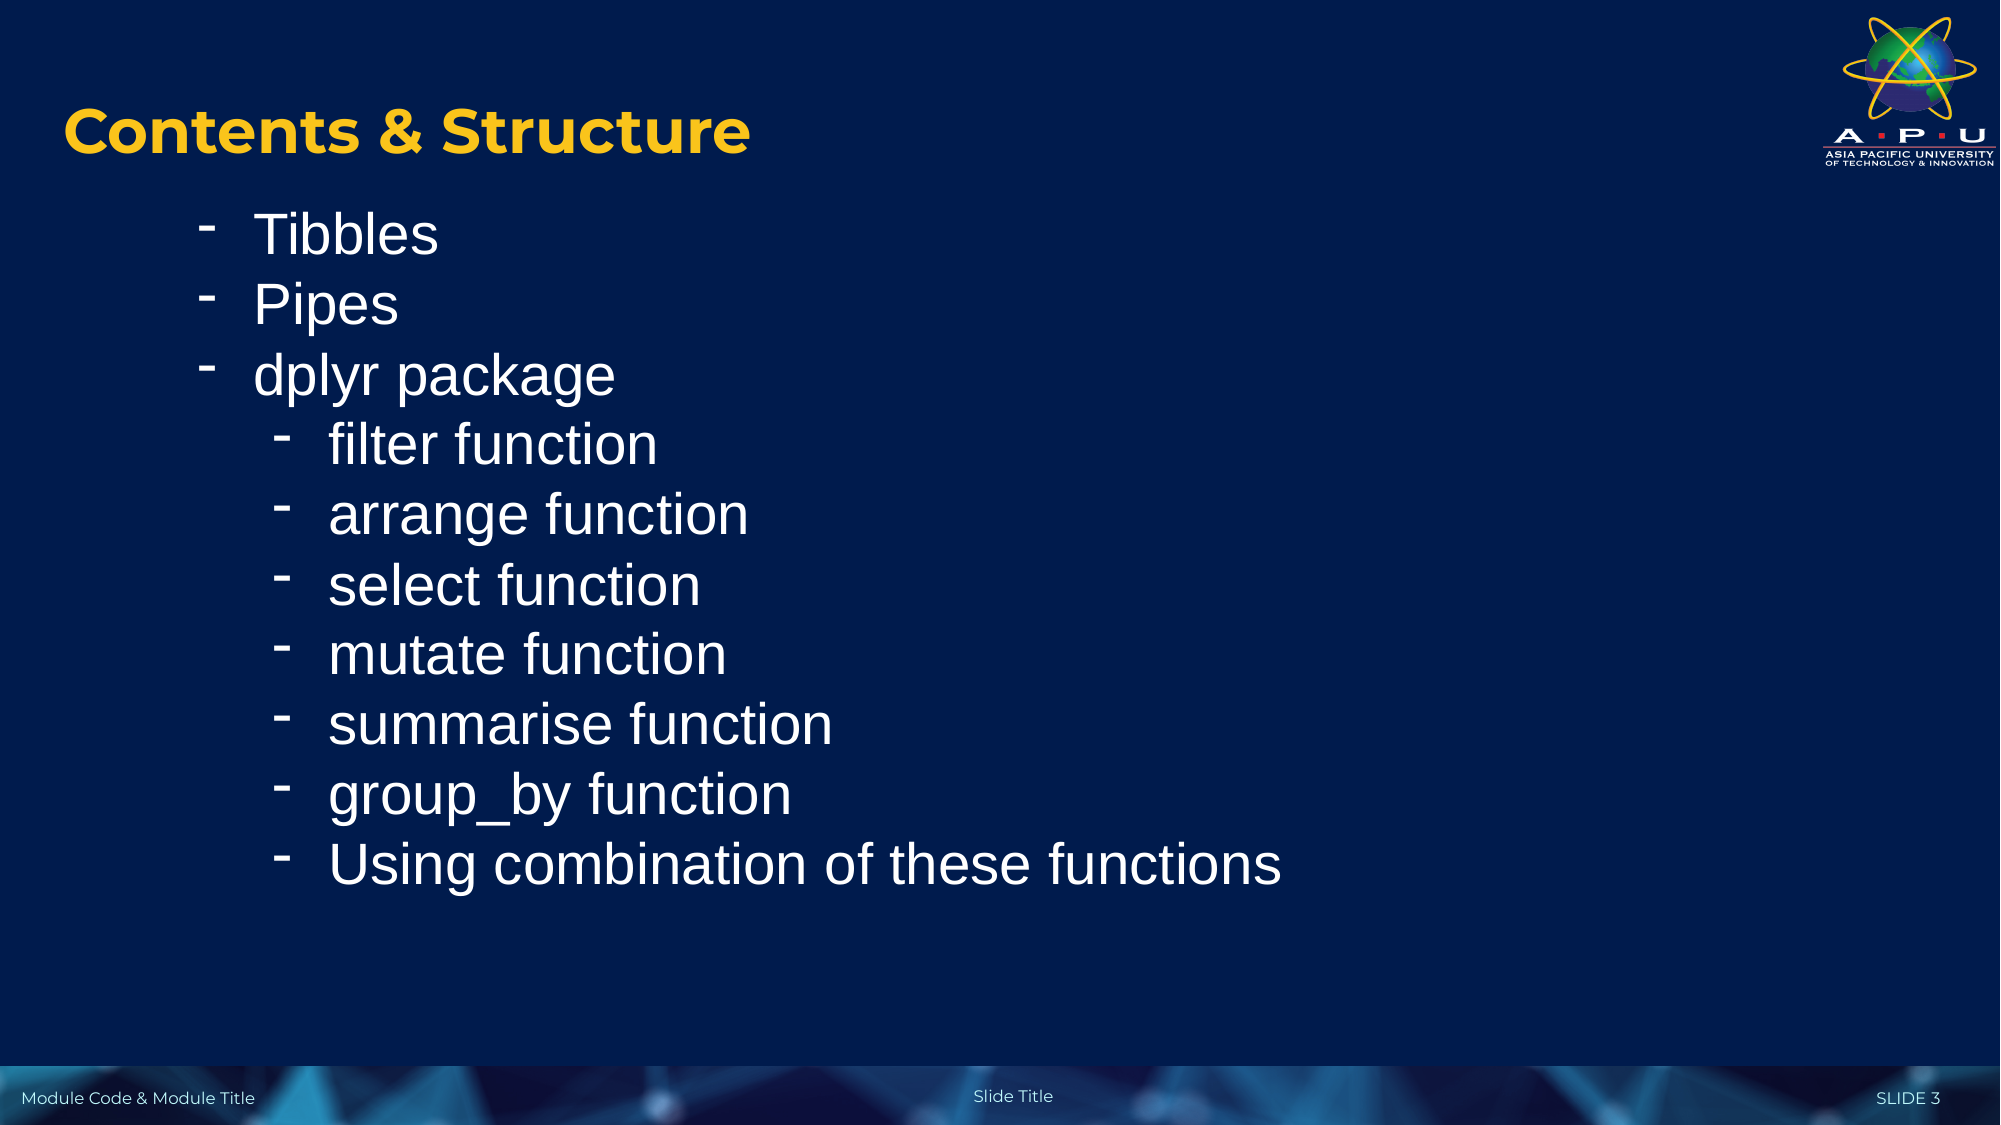

# Contents & Structure
Tibbles
Pipes
dplyr package
filter function
arrange function
select function
mutate function
summarise function
group_by function
Using combination of these functions